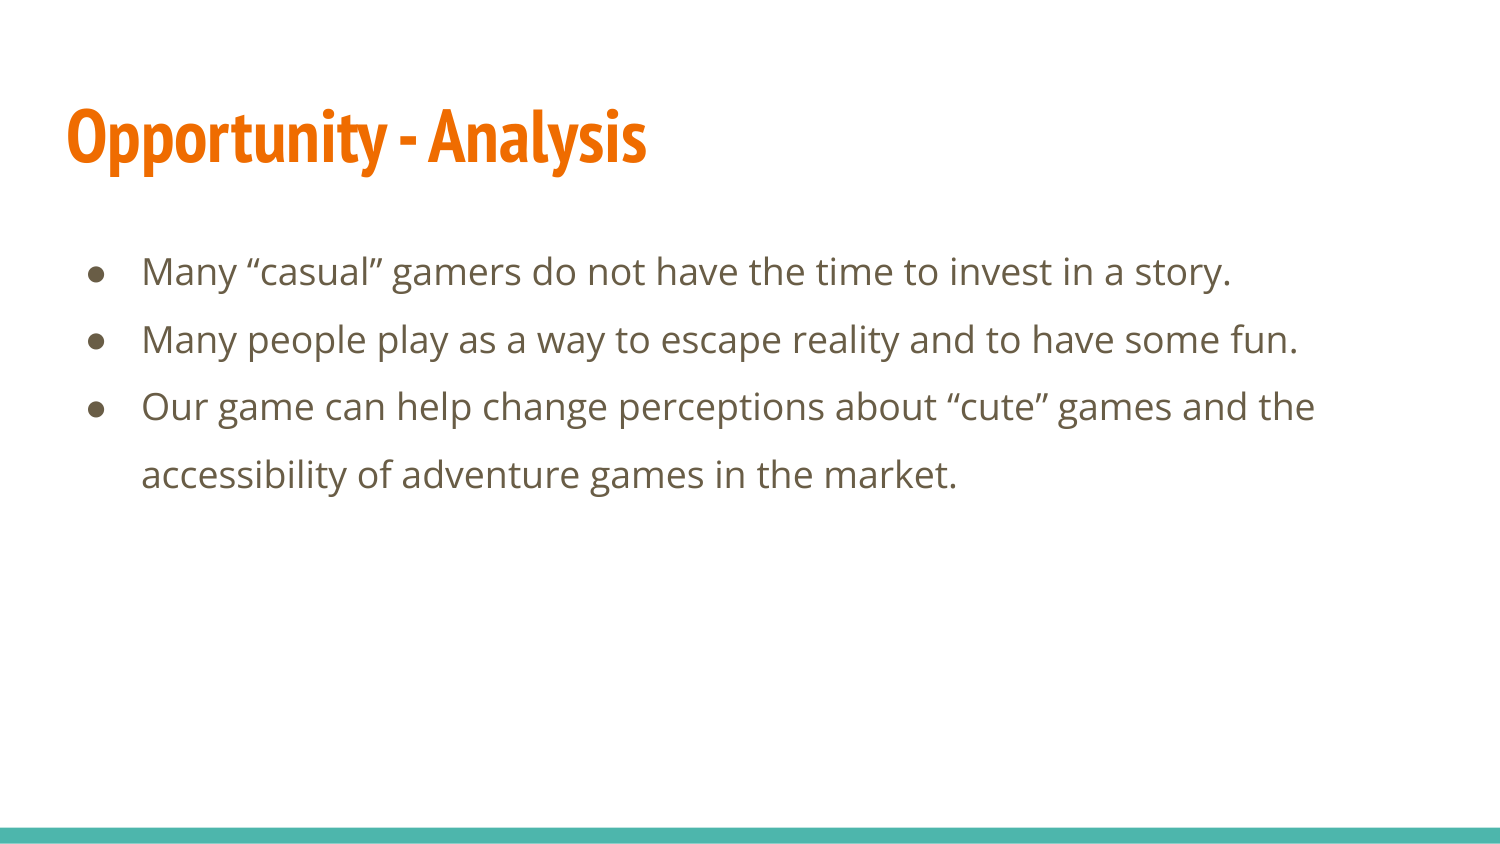

# Opportunity - Analysis
Many “casual” gamers do not have the time to invest in a story.
Many people play as a way to escape reality and to have some fun.
Our game can help change perceptions about “cute” games and the accessibility of adventure games in the market.